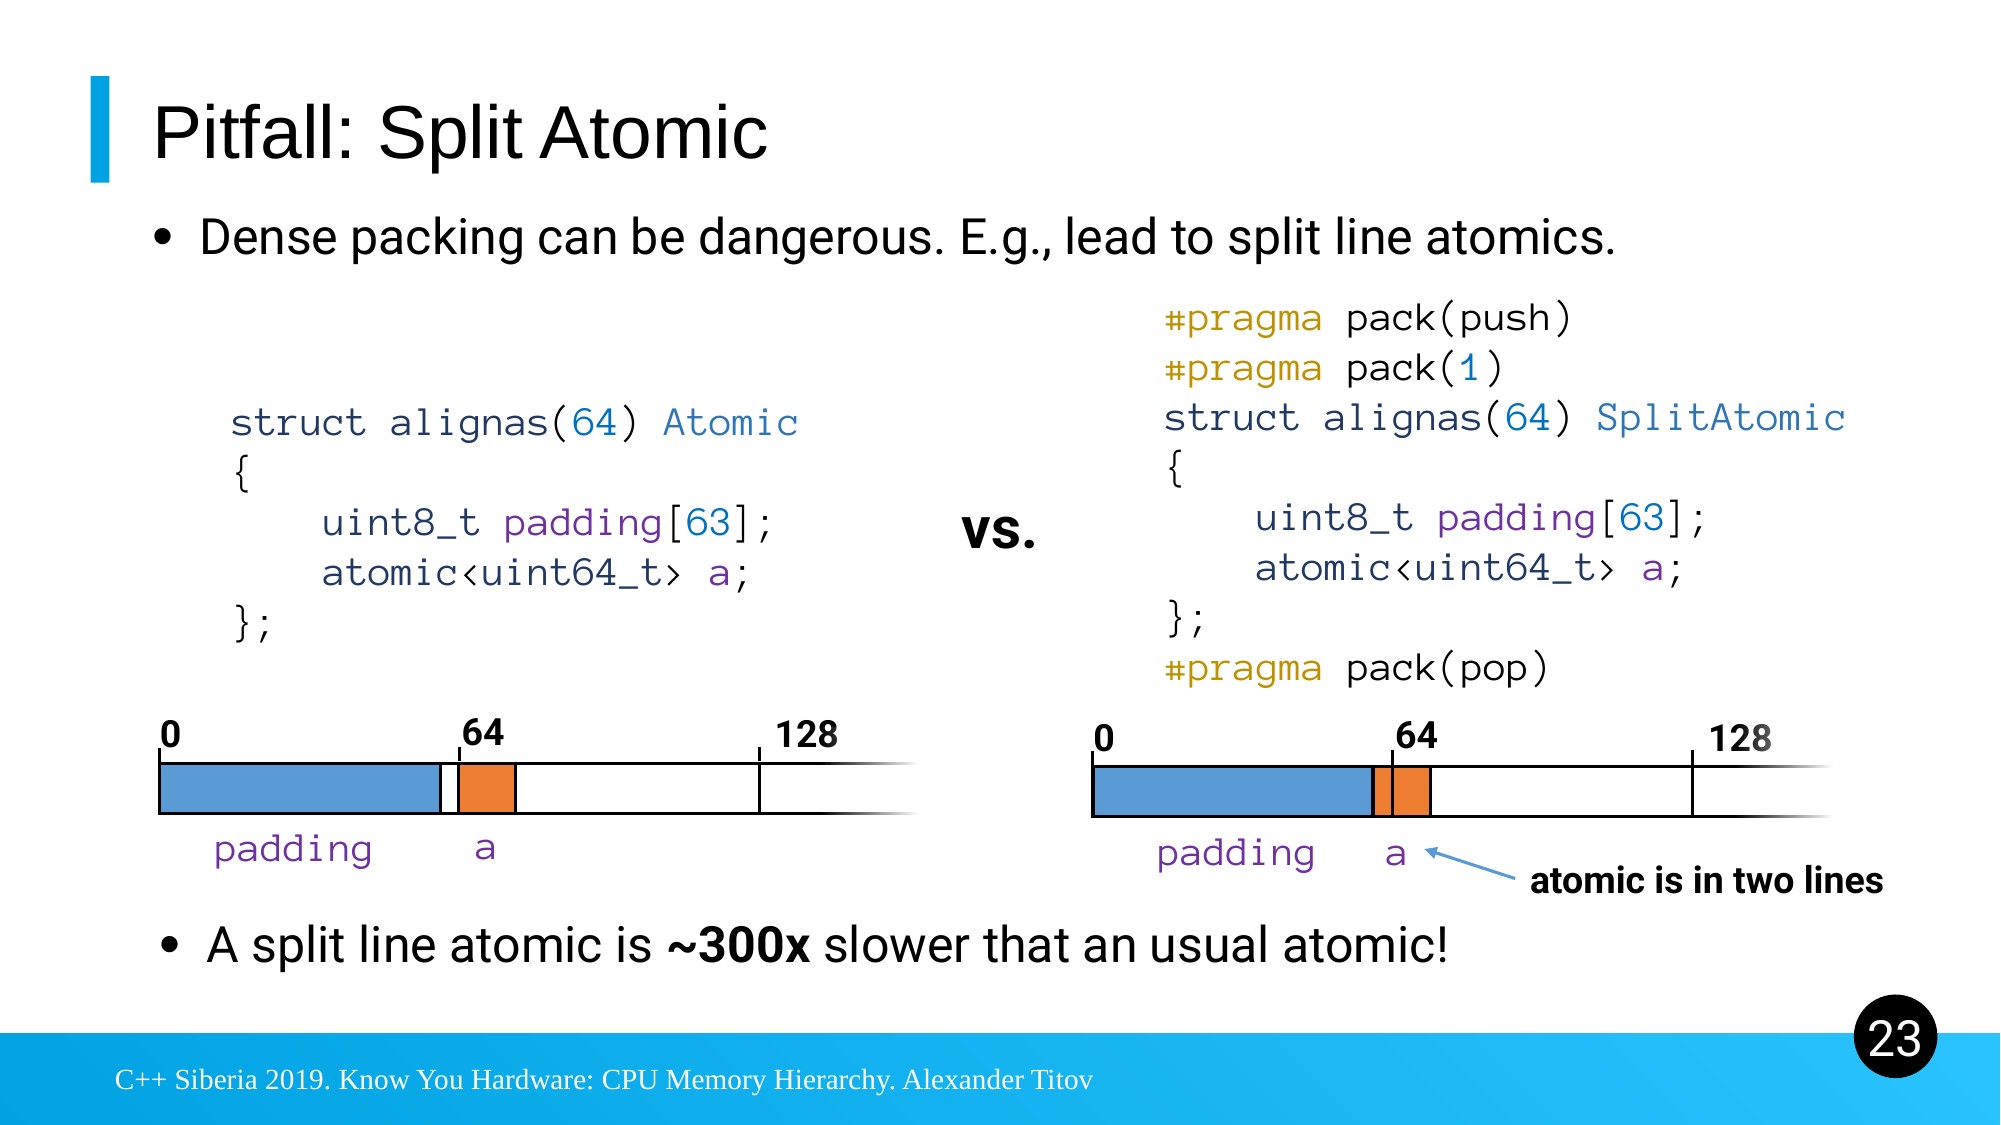

# Pitfall: Split Atomic
Dense packing can be dangerous. E.g., lead to split line atomics.
#pragma pack(push)
#pragma pack(1)
struct alignas(64) SplitAtomic
{
    uint8_t padding[63];
    atomic<uint64_t> a;
};
#pragma pack(pop)
struct alignas(64) Atomic
{
    uint8_t padding[63];
    atomic<uint64_t> a;
};
vs.
64
0
128

a
padding
64
0
128

padding
a
atomic is in two lines
A split line atomic is ~300x slower that an usual atomic!
23
C++ Siberia 2019. Know You Hardware: CPU Memory Hierarchy. Alexander Titov